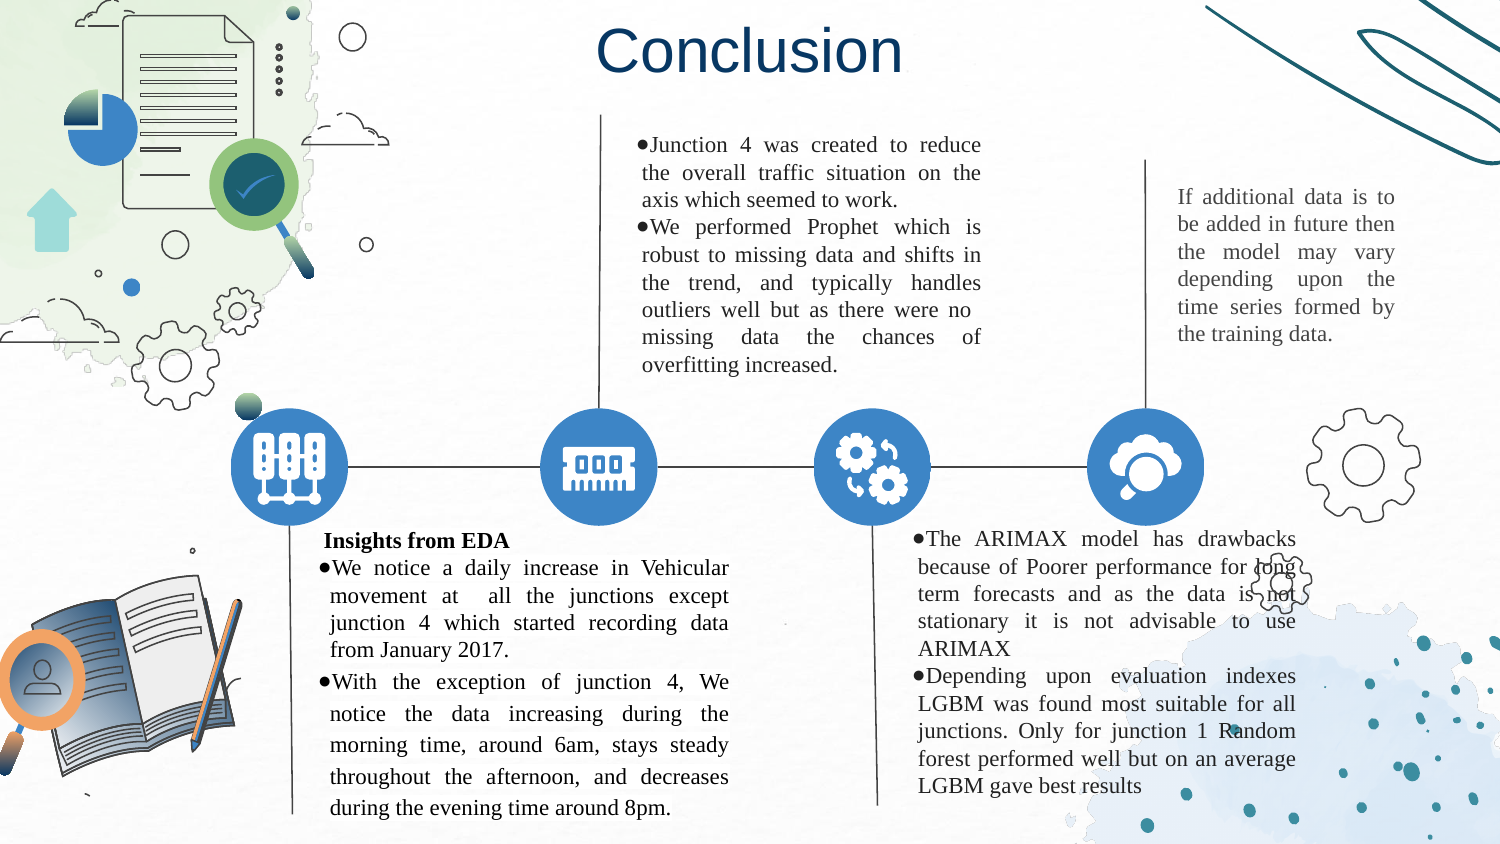

Conclusion

Junction 4 was created to reduce the overall traffic situation on the axis which seemed to work.
We performed Prophet which is robust to missing data and shifts in the trend, and typically handles outliers well but as there were no  missing data the chances of overfitting increased.
If additional data is to be added in future then the model may vary depending upon the time series formed by the training data.

The ARIMAX model has drawbacks because of Poorer performance for long term forecasts and as the data is not stationary it is not advisable to use ARIMAX
Depending upon evaluation indexes LGBM was found most suitable for all junctions. Only for junction 1 Random forest performed well but on an average LGBM gave best results
Insights from EDA
We notice a daily increase in Vehicular movement at  all the junctions except junction 4 which started recording data from January 2017.
With the exception of junction 4, We notice the data increasing during the morning time, around 6am, stays steady throughout the afternoon, and decreases during the evening time around 8pm.